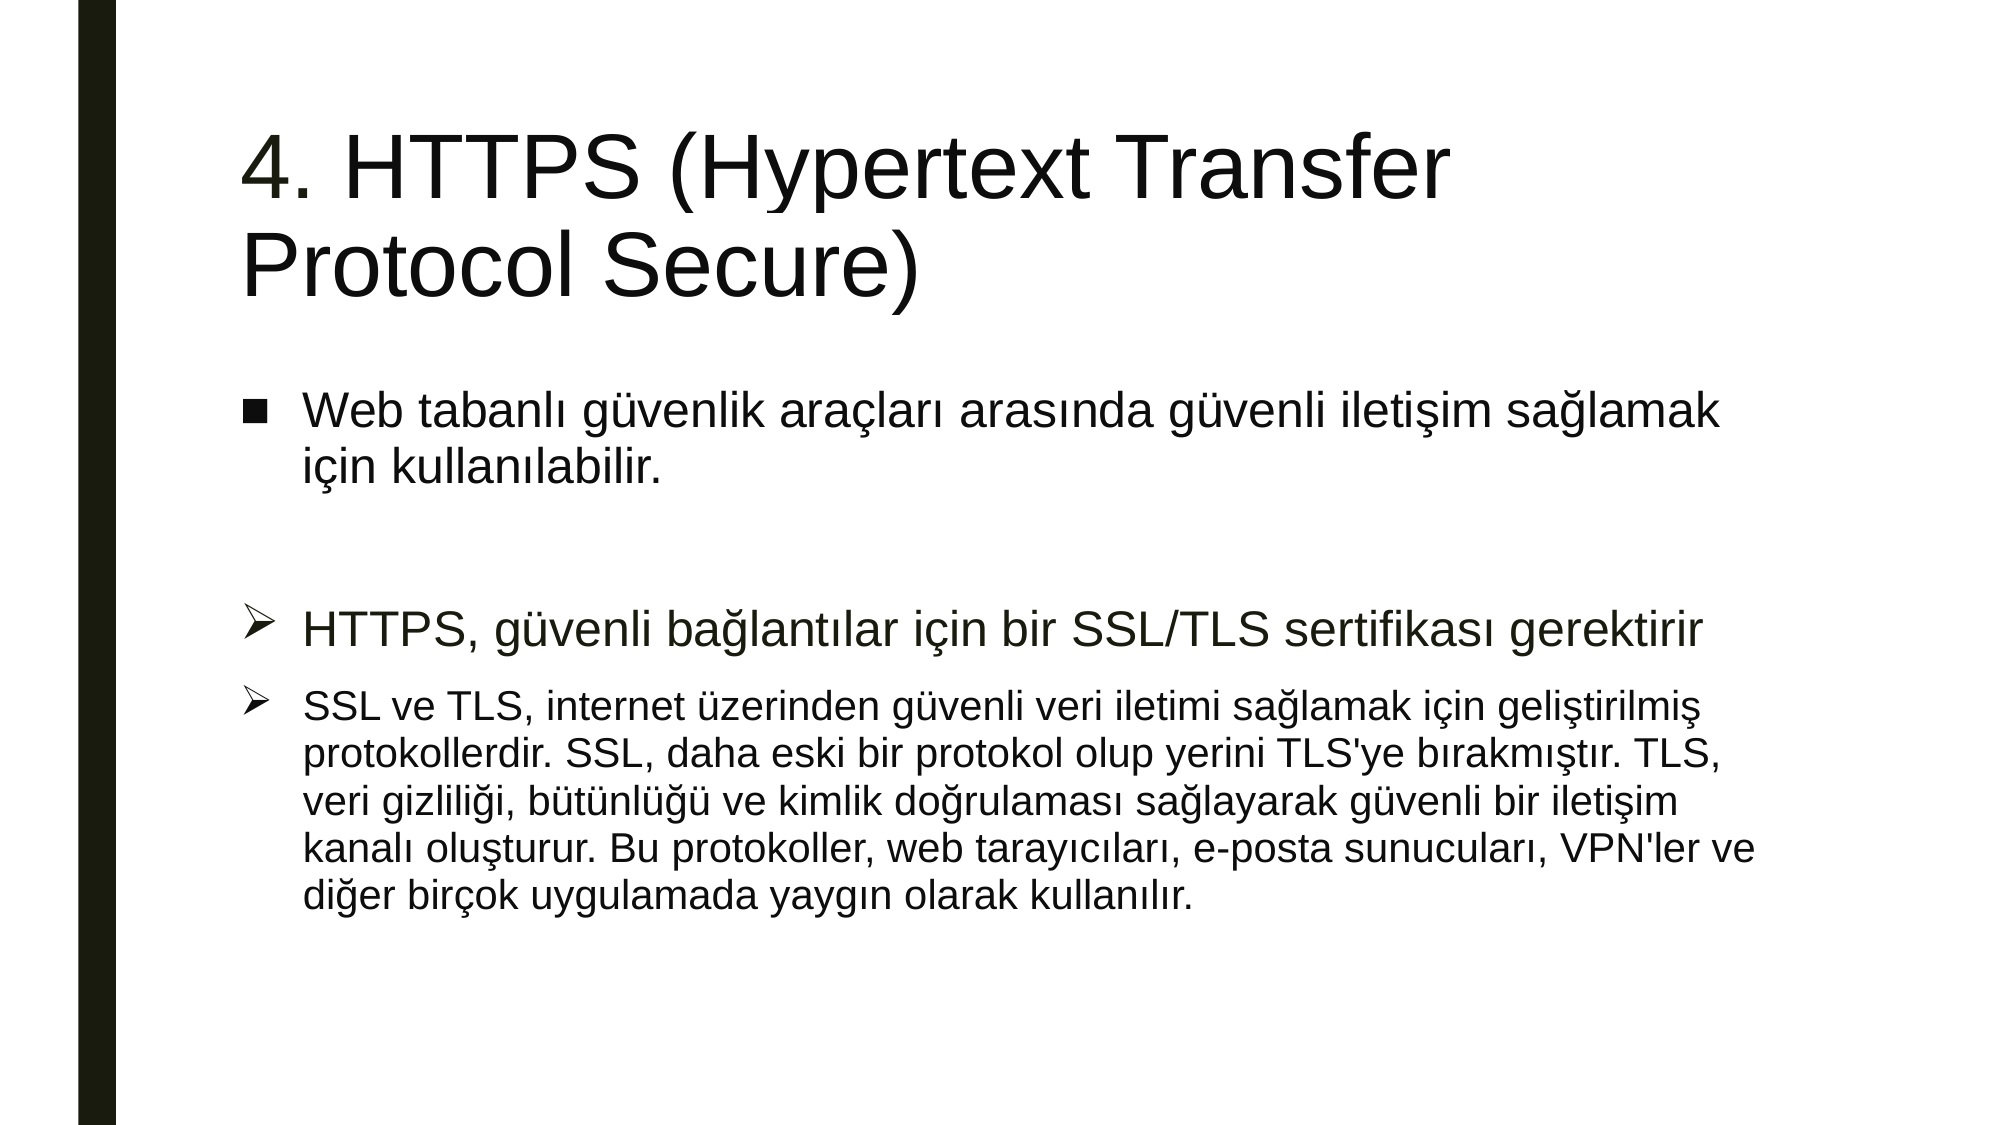

# 4. HTTPS (Hypertext Transfer Protocol Secure)
Web tabanlı güvenlik araçları arasında güvenli iletişim sağlamak için kullanılabilir.

HTTPS, güvenli bağlantılar için bir SSL/TLS sertifikası gerektirir
SSL ve TLS, internet üzerinden güvenli veri iletimi sağlamak için geliştirilmiş protokollerdir. SSL, daha eski bir protokol olup yerini TLS'ye bırakmıştır. TLS, veri gizliliği, bütünlüğü ve kimlik doğrulaması sağlayarak güvenli bir iletişim kanalı oluşturur. Bu protokoller, web tarayıcıları, e-posta sunucuları, VPN'ler ve diğer birçok uygulamada yaygın olarak kullanılır.